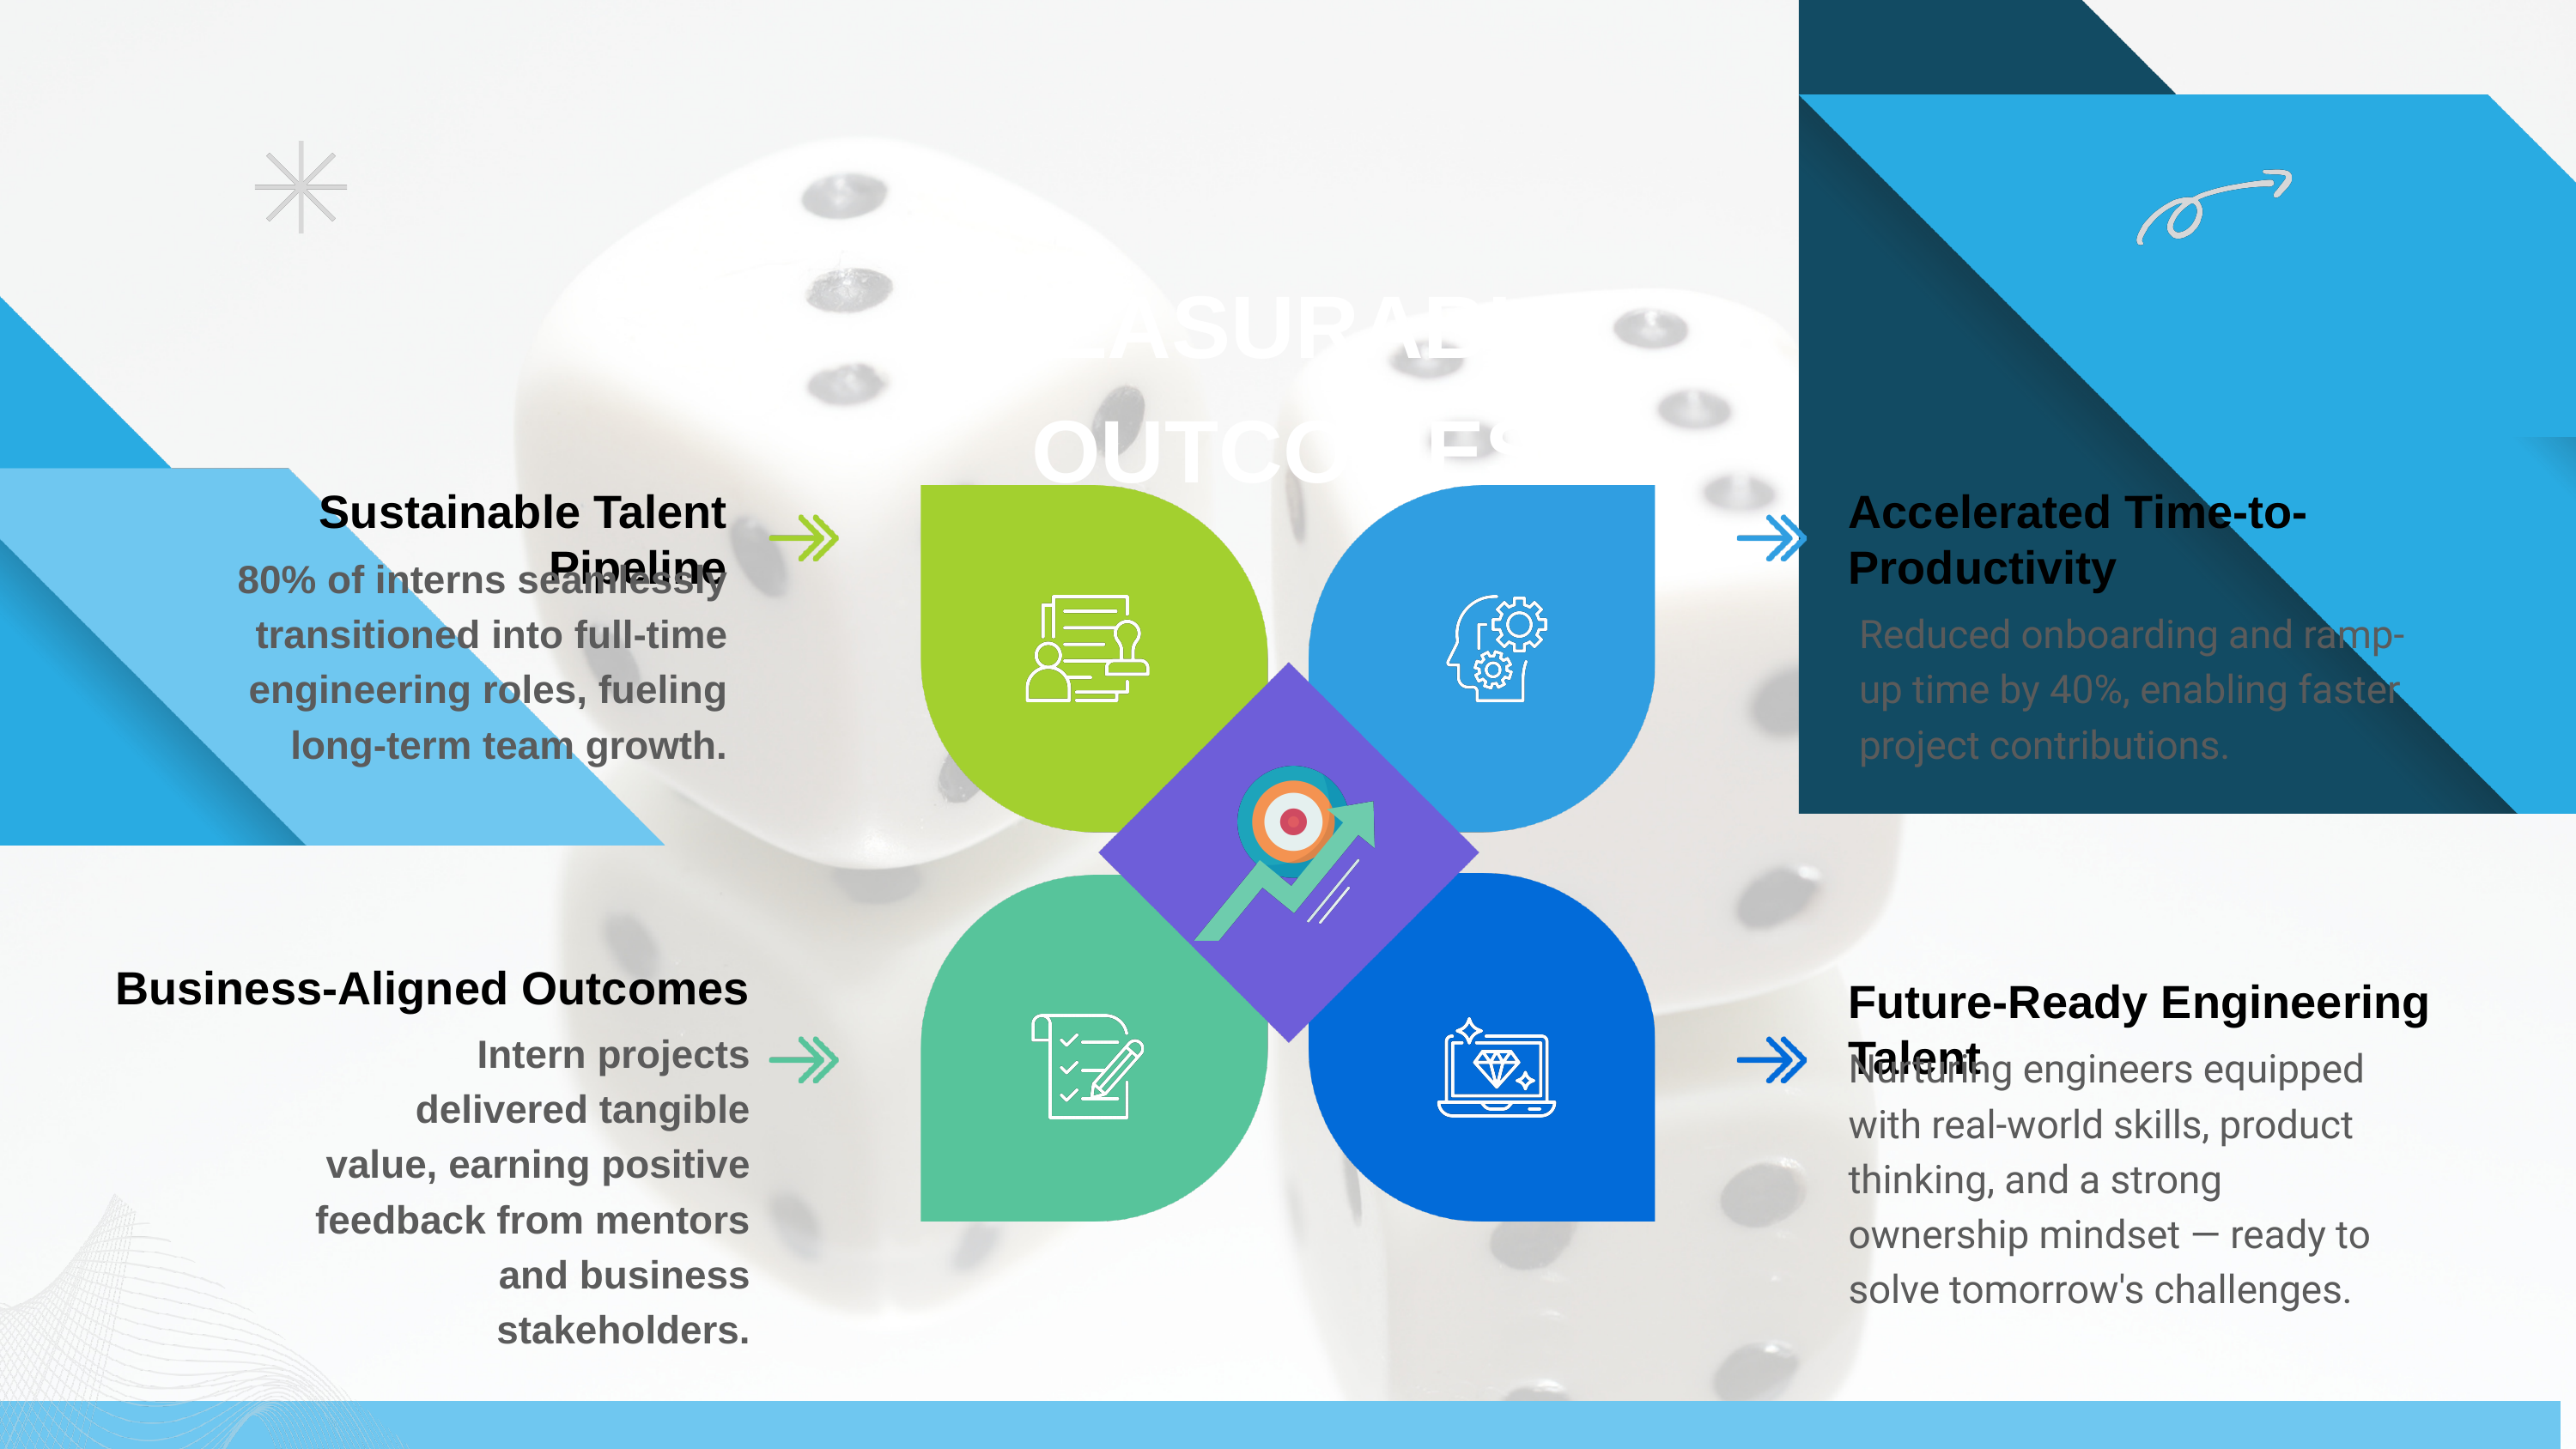

MEASURABLE OUTCOMES
Sustainable Talent Pipeline
Accelerated Time-to-Productivity

80% of interns seamlessly transitioned into full-time engineering roles, fueling long-term team growth.

Reduced onboarding and ramp-up time by 40%, enabling faster project contributions.

Business-Aligned Outcomes
Future-Ready Engineering Talent

Intern projects delivered tangible value, earning positive feedback from mentors and business stakeholders.
Nurturing engineers equipped with real-world skills, product thinking, and a strong ownership mindset — ready to solve tomorrow's challenges.